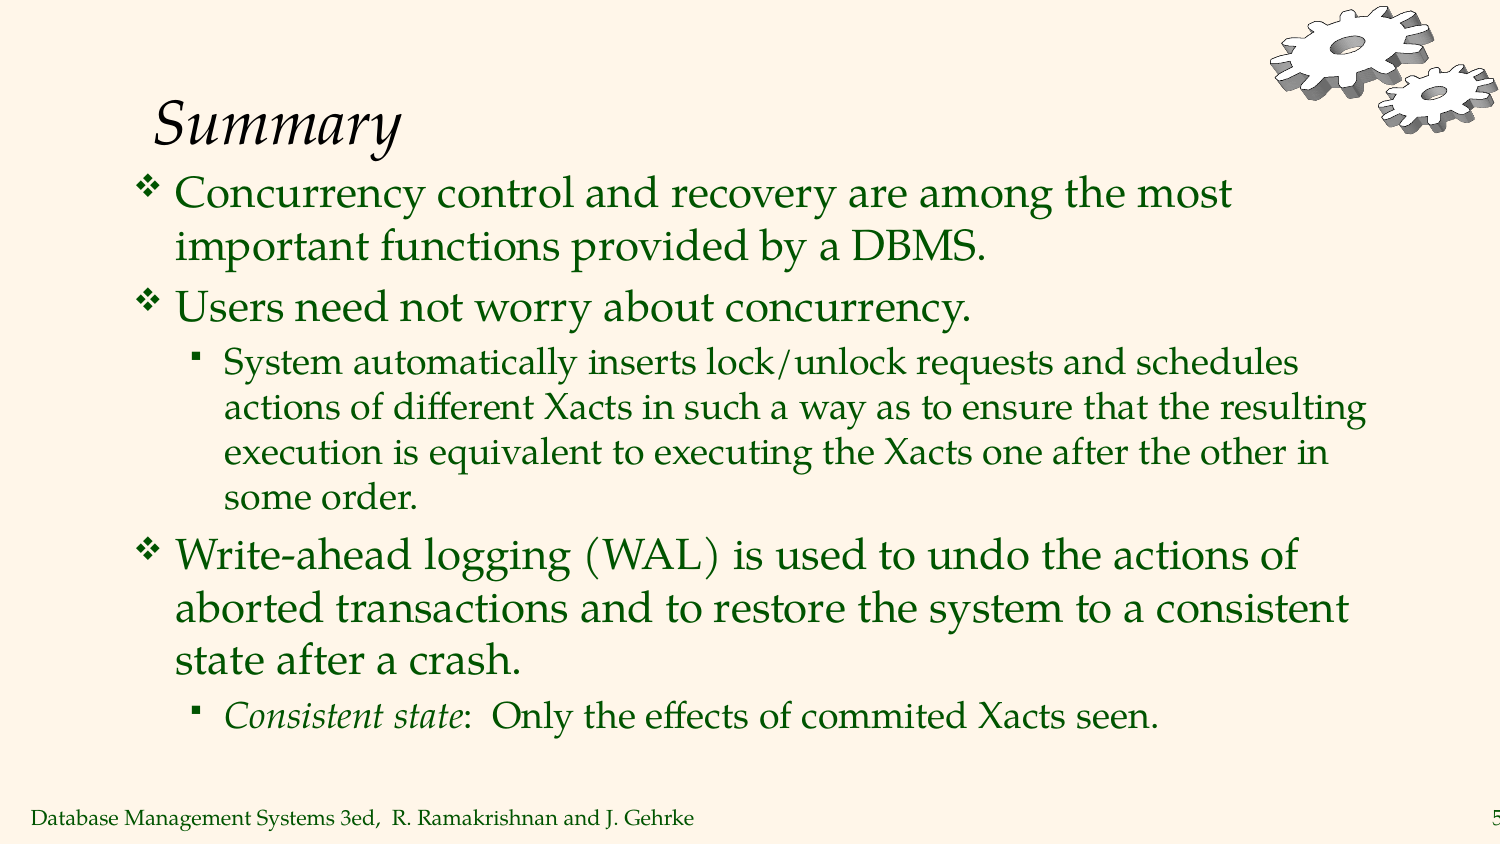

# Summary
Concurrency control and recovery are among the most important functions provided by a DBMS.
Users need not worry about concurrency.
System automatically inserts lock/unlock requests and schedules actions of different Xacts in such a way as to ensure that the resulting execution is equivalent to executing the Xacts one after the other in some order.
Write-ahead logging (WAL) is used to undo the actions of aborted transactions and to restore the system to a consistent state after a crash.
Consistent state:  Only the effects of commited Xacts seen.